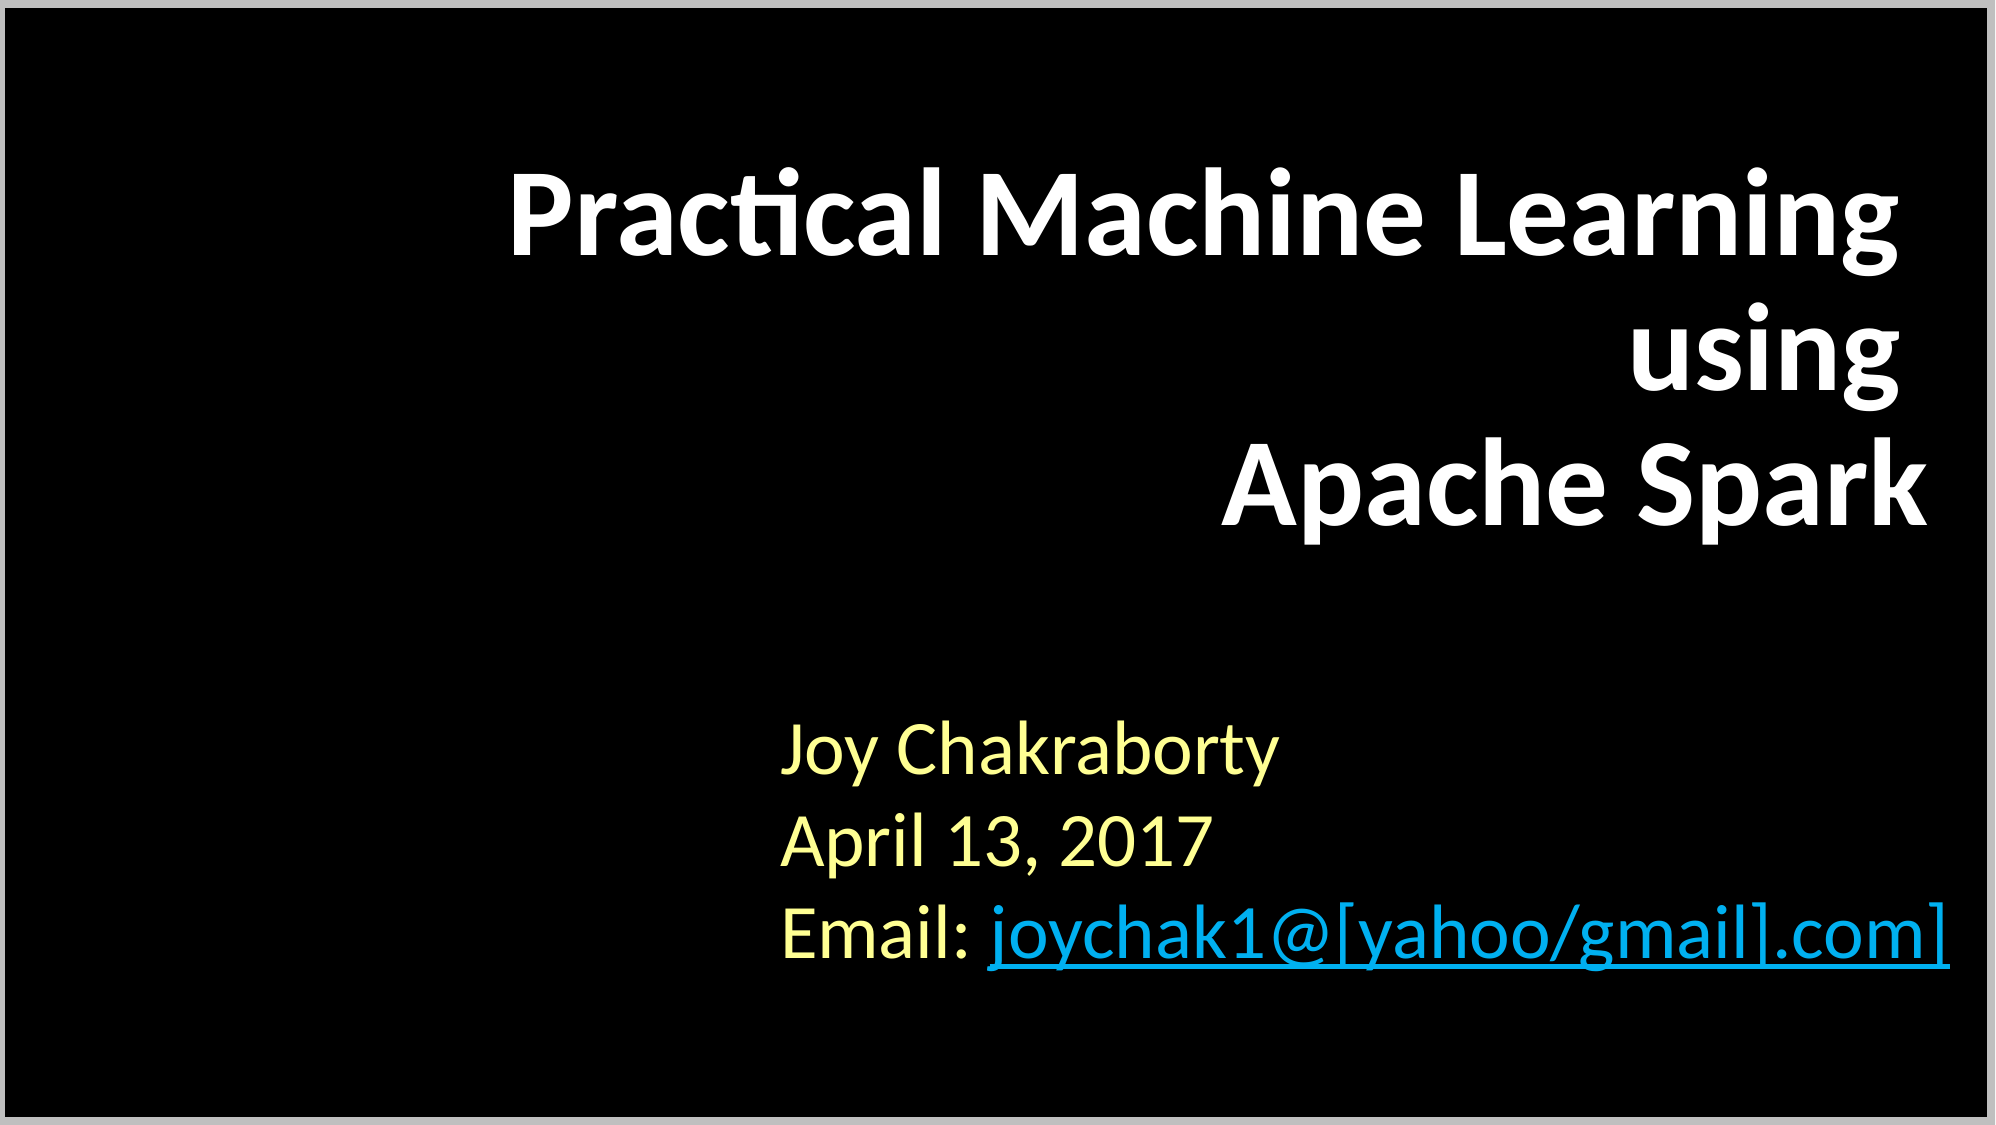

Practical Machine Learning
using
Apache Spark
Joy Chakraborty
April 13, 2017
Email: joychak1@[yahoo/gmail].com]]